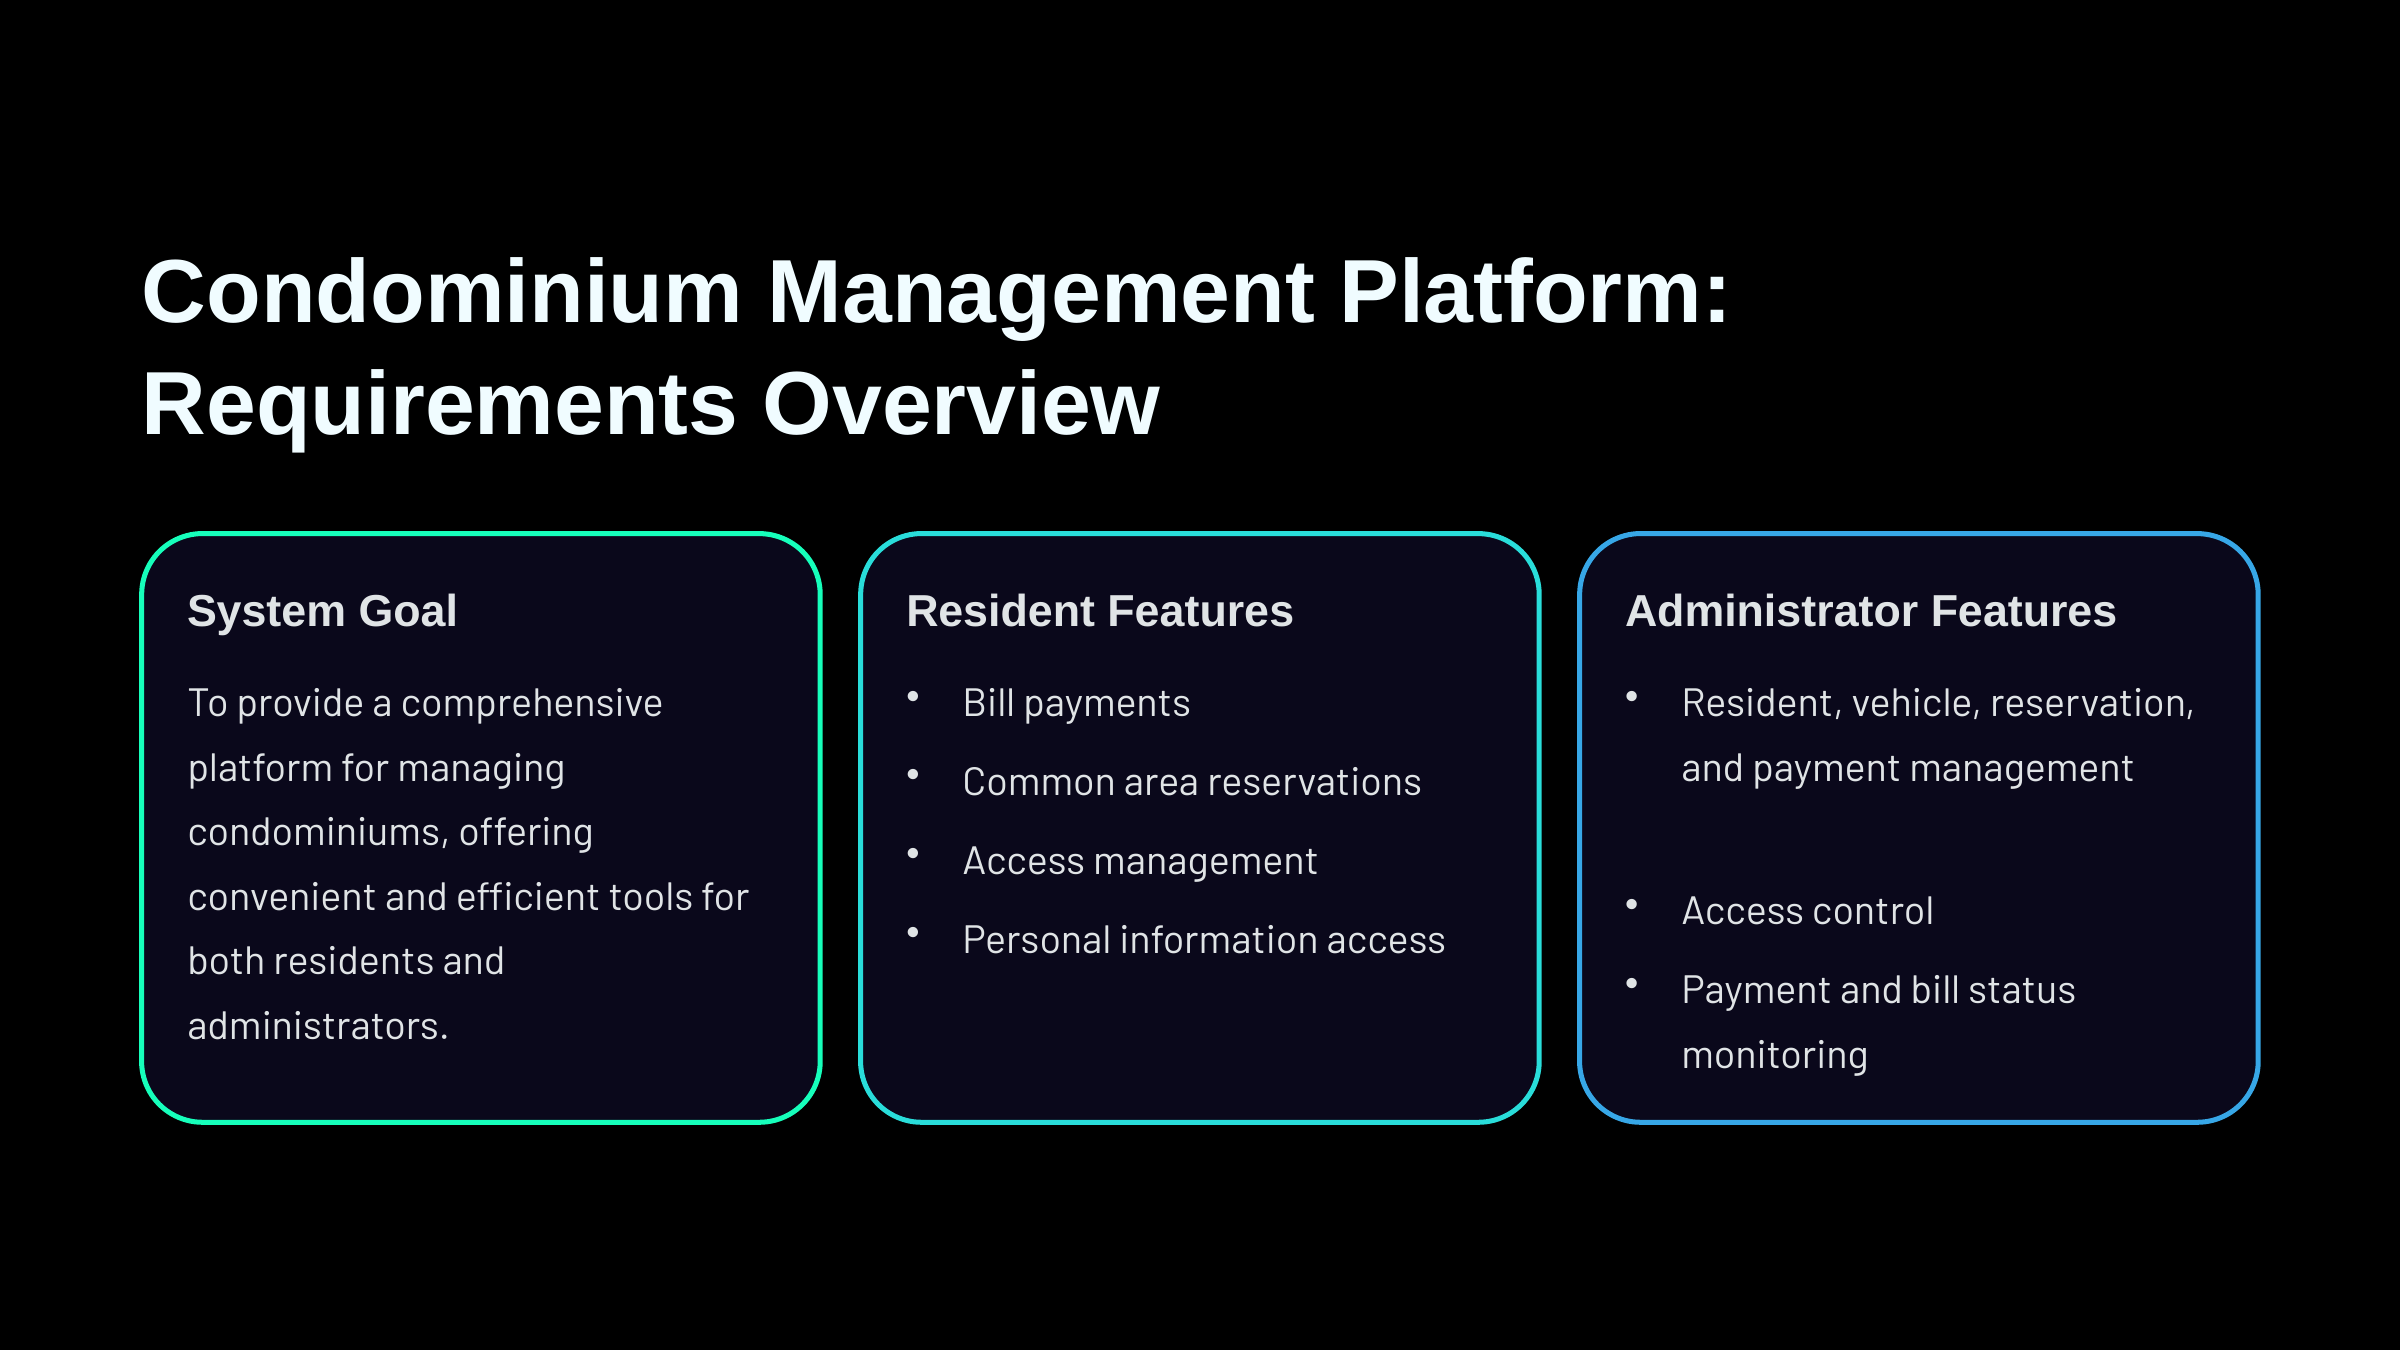

Condominium Management Platform: Requirements Overview

System Goal
Resident Features
Administrator Features
To provide a comprehensive platform for managing condominiums, offering convenient and efficient tools for both residents and administrators.
Bill payments
Resident, vehicle, reservation, and payment management
Common area reservations
Access management
Access control
Personal information access
Payment and bill status monitoring